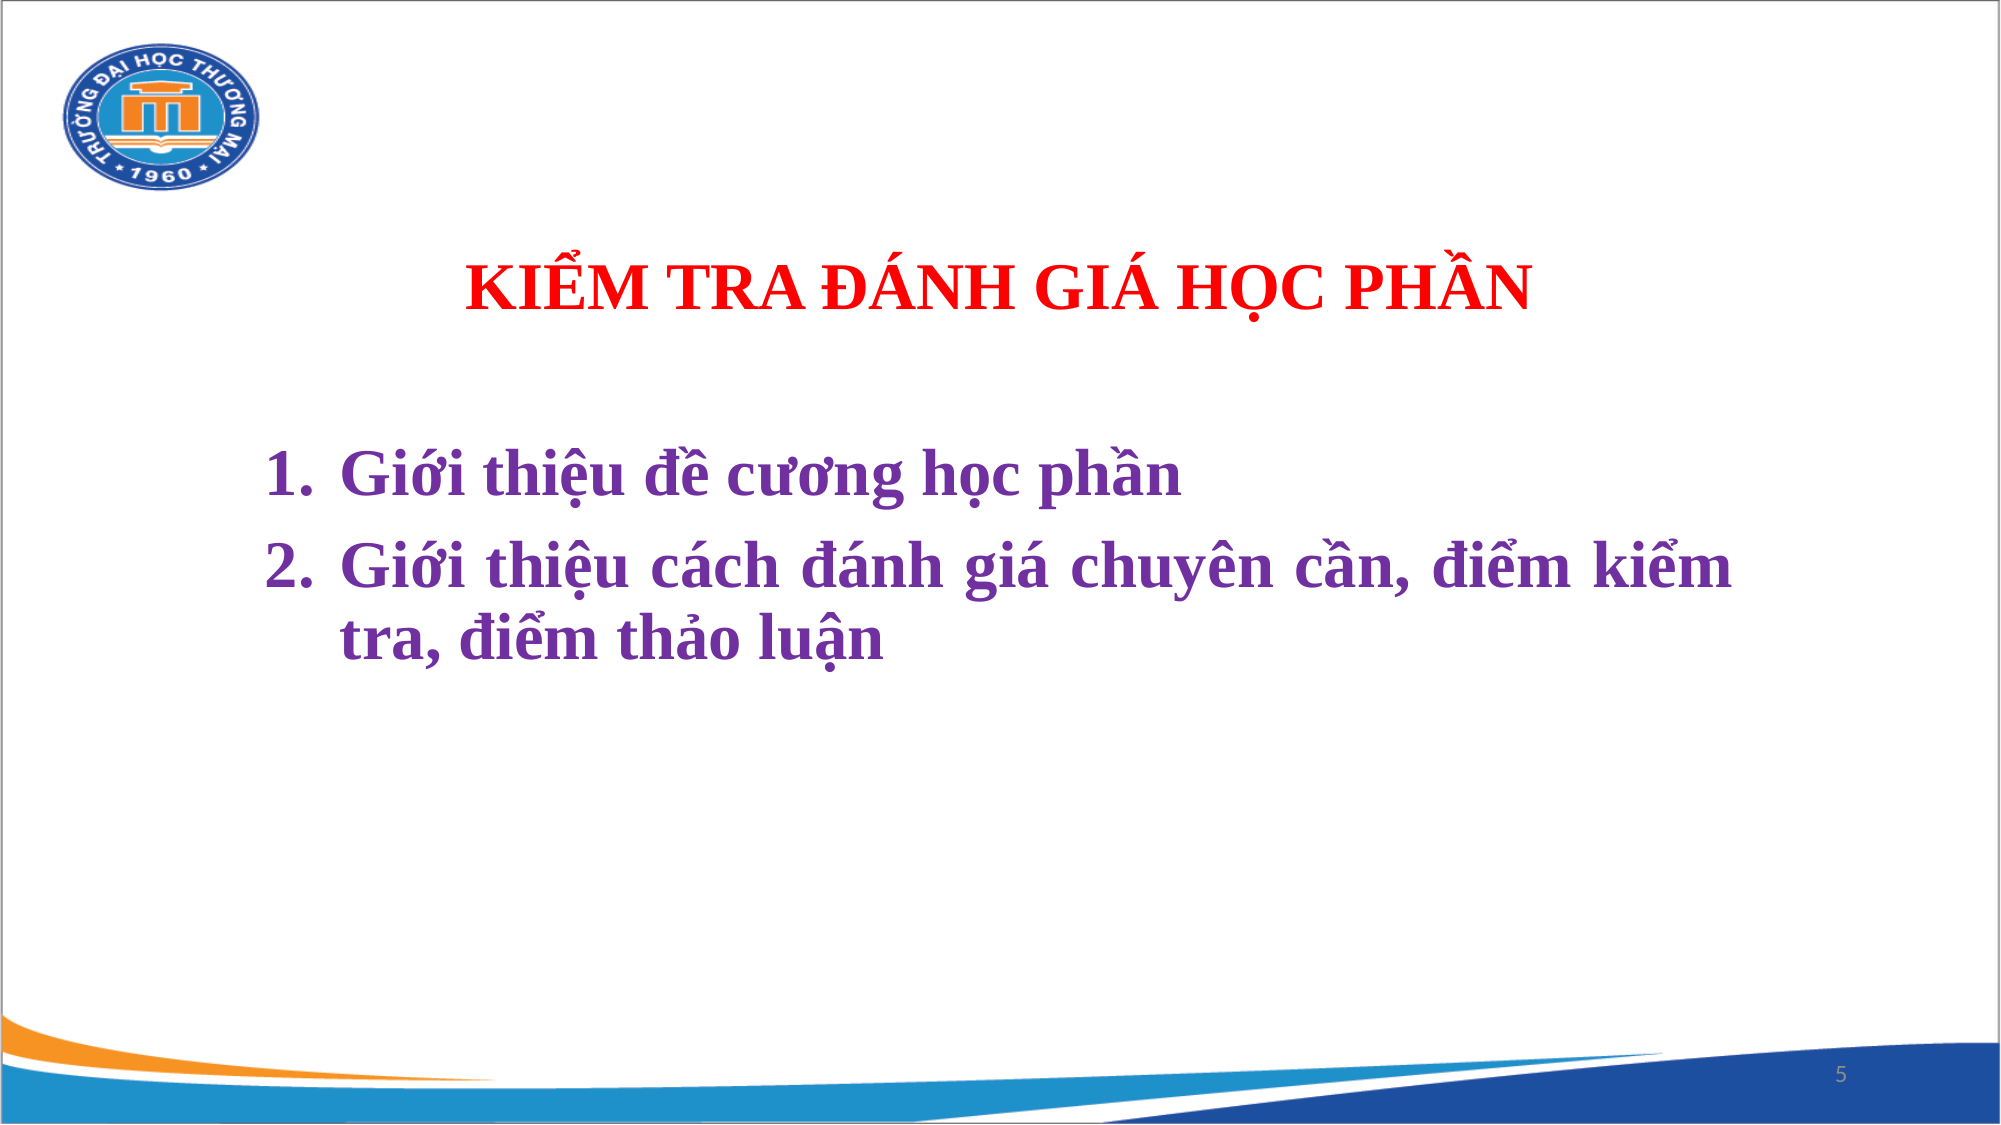

KIỂM TRA ĐÁNH GIÁ HỌC PHẦN

Giới thiệu đề cương học phần
Giới thiệu cách đánh giá chuyên cần, điểm kiểm tra, điểm thảo luận

5